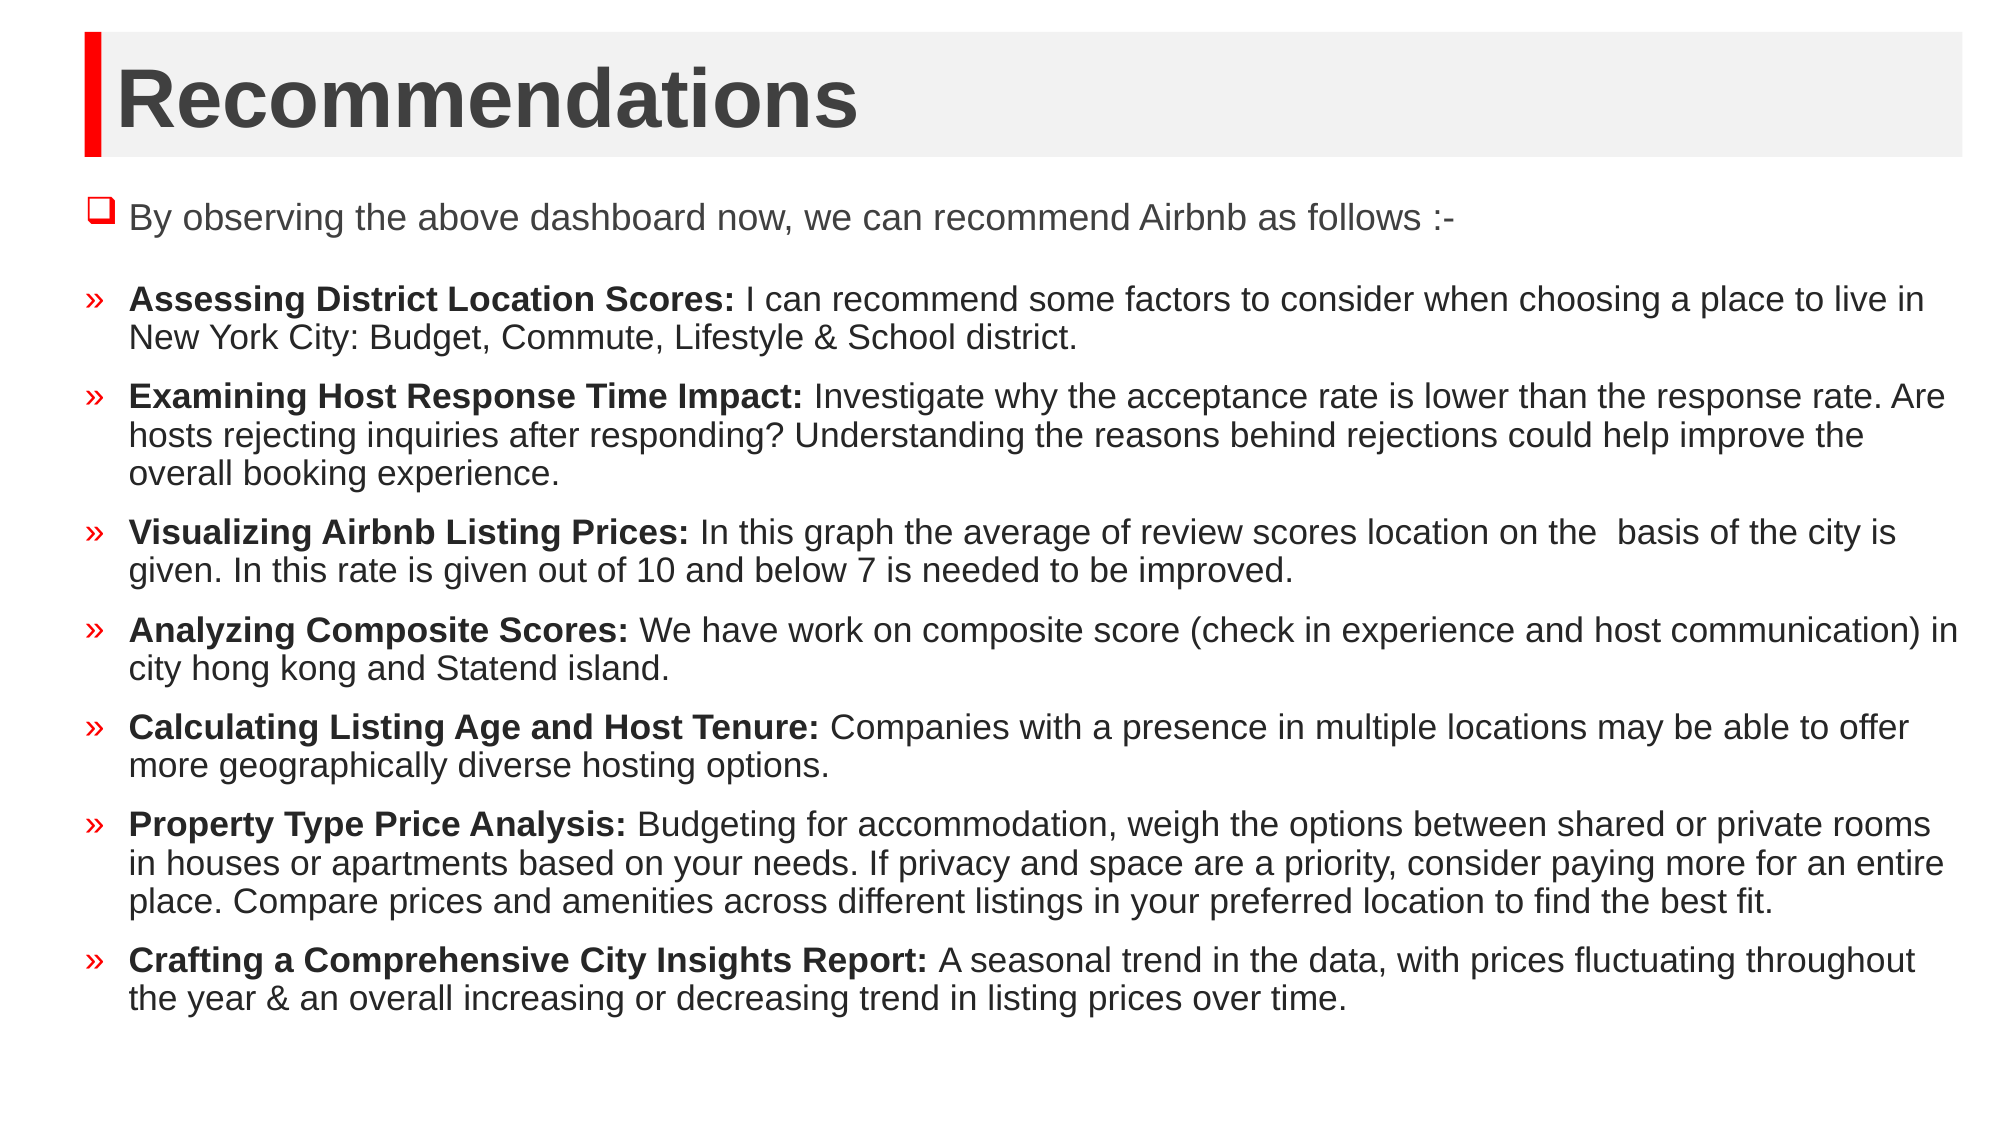

Recommendations
By observing the above dashboard now, we can recommend Airbnb as follows :-

Assessing District Location Scores: I can recommend some factors to consider when choosing a place to live in New York City: Budget, Commute, Lifestyle & School district.
Examining Host Response Time Impact: Investigate why the acceptance rate is lower than the response rate. Are hosts rejecting inquiries after responding? Understanding the reasons behind rejections could help improve the overall booking experience.
Visualizing Airbnb Listing Prices: In this graph the average of review scores location on the  basis of the city is given. In this rate is given out of 10 and below 7 is needed to be improved.
Analyzing Composite Scores: We have work on composite score (check in experience and host communication) in city hong kong and Statend island.
Calculating Listing Age and Host Tenure: Companies with a presence in multiple locations may be able to offer more geographically diverse hosting options.
Property Type Price Analysis: Budgeting for accommodation, weigh the options between shared or private rooms in houses or apartments based on your needs. If privacy and space are a priority, consider paying more for an entire place. Compare prices and amenities across different listings in your preferred location to find the best fit.
Crafting a Comprehensive City Insights Report: A seasonal trend in the data, with prices fluctuating throughout the year & an overall increasing or decreasing trend in listing prices over time.